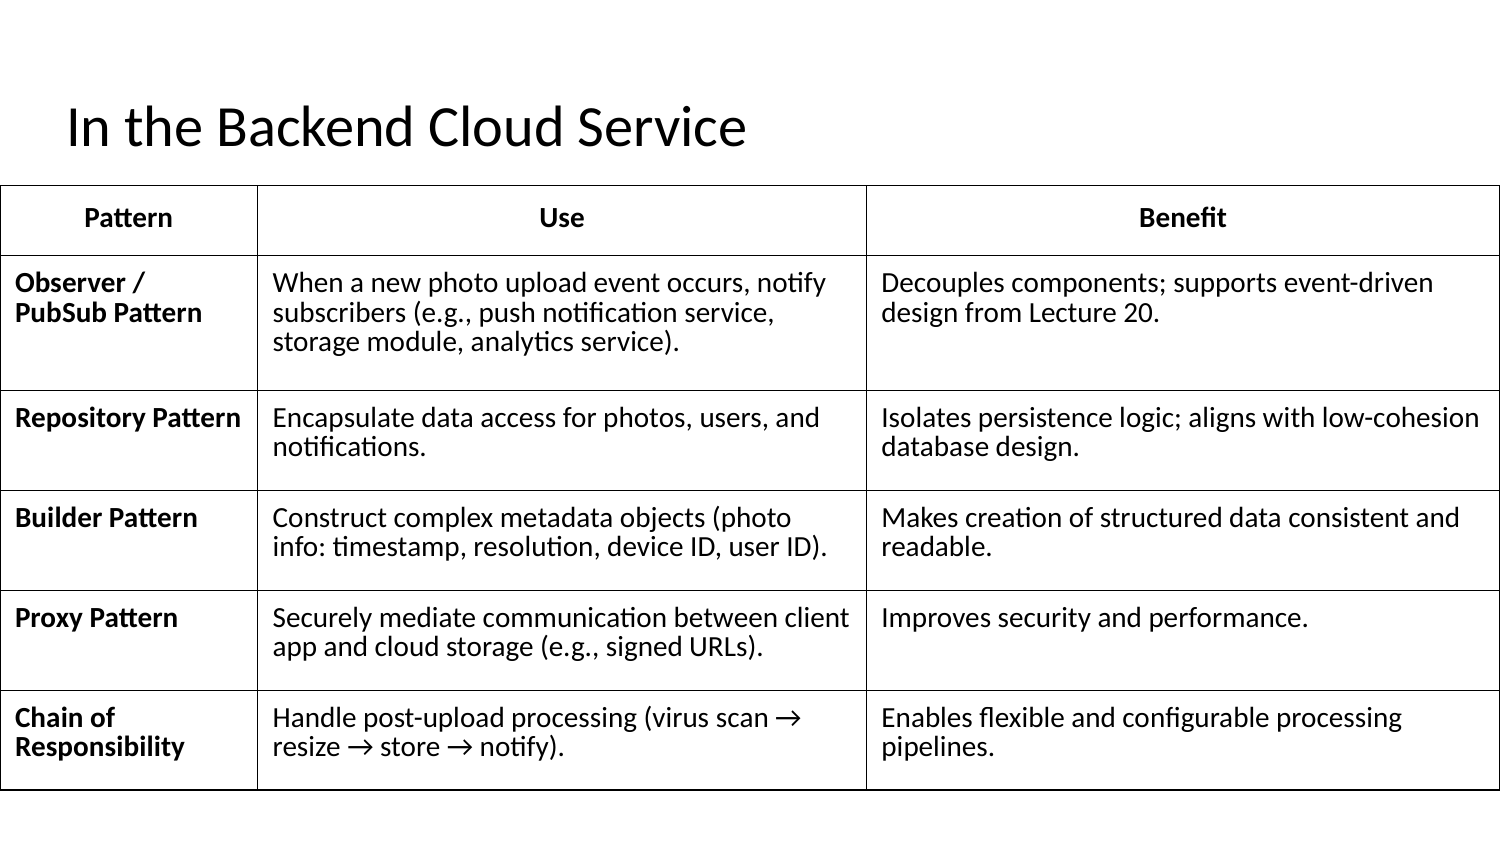

# In the Backend Cloud Service
| Pattern | Use | Benefit |
| --- | --- | --- |
| Observer / PubSub Pattern | When a new photo upload event occurs, notify subscribers (e.g., push notification service, storage module, analytics service). | Decouples components; supports event-driven design from Lecture 20. |
| Repository Pattern | Encapsulate data access for photos, users, and notifications. | Isolates persistence logic; aligns with low-cohesion database design. |
| Builder Pattern | Construct complex metadata objects (photo info: timestamp, resolution, device ID, user ID). | Makes creation of structured data consistent and readable. |
| Proxy Pattern | Securely mediate communication between client app and cloud storage (e.g., signed URLs). | Improves security and performance. |
| Chain of Responsibility | Handle post-upload processing (virus scan → resize → store → notify). | Enables flexible and configurable processing pipelines. |